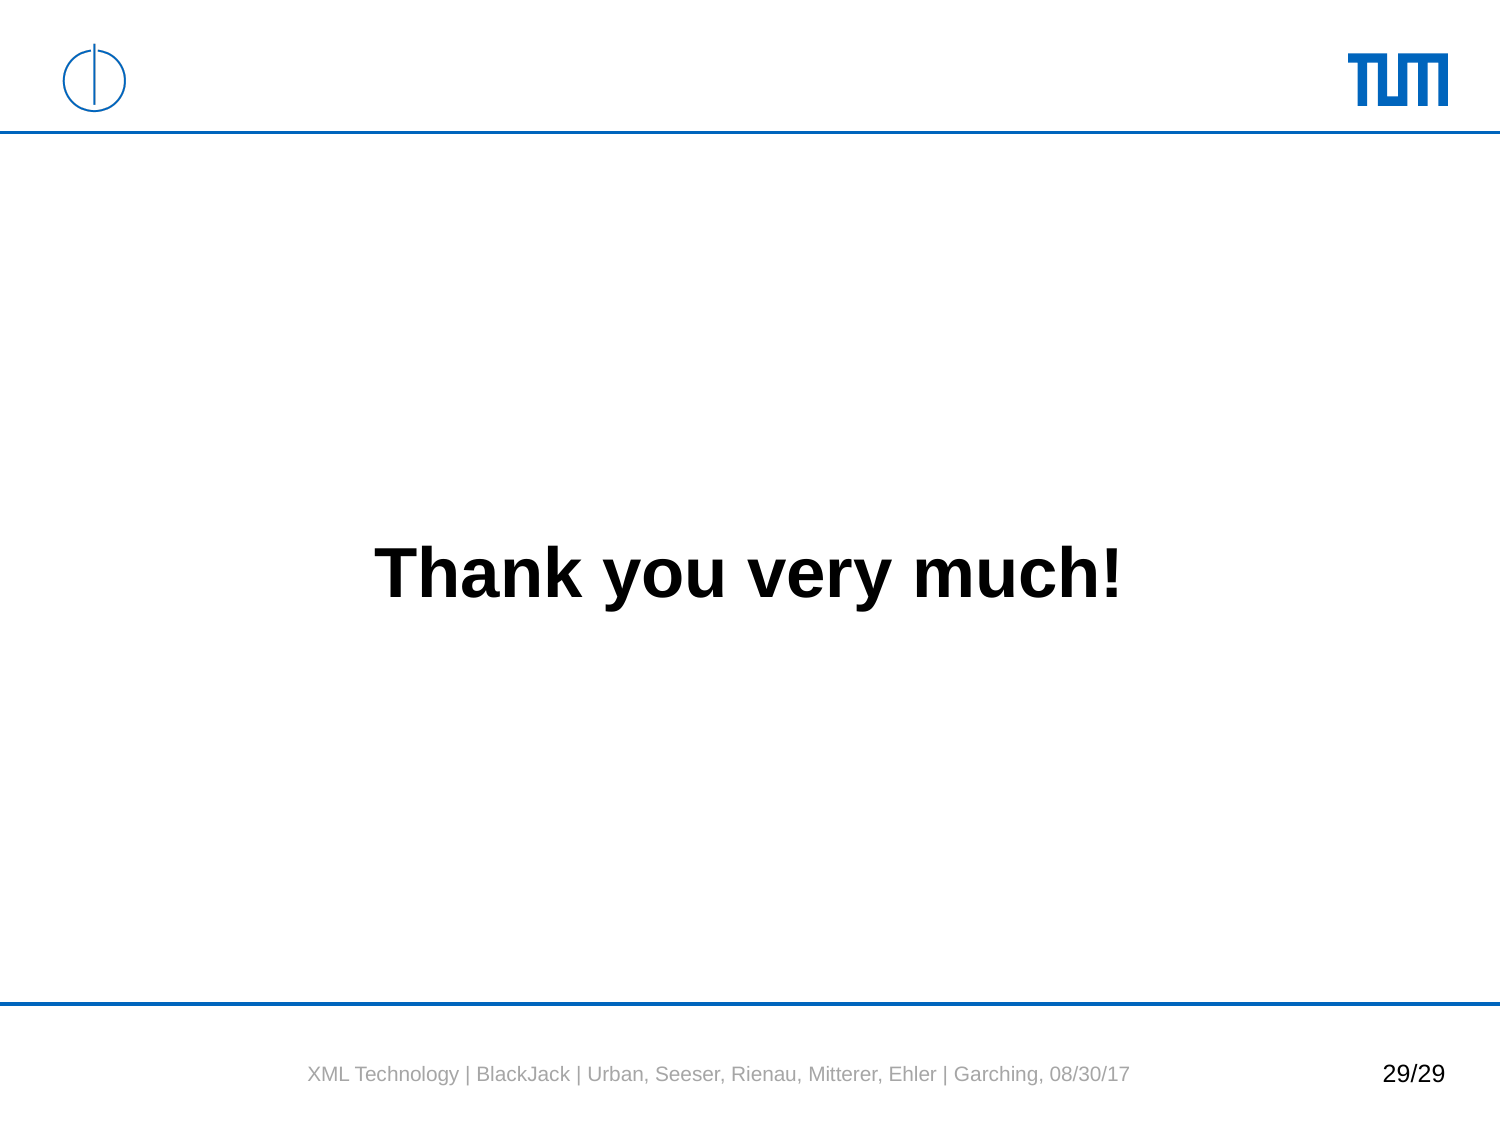

Thank you very much!
XML Technology | BlackJack | Urban, Seeser, Rienau, Mitterer, Ehler | Garching, 08/30/17
29/29